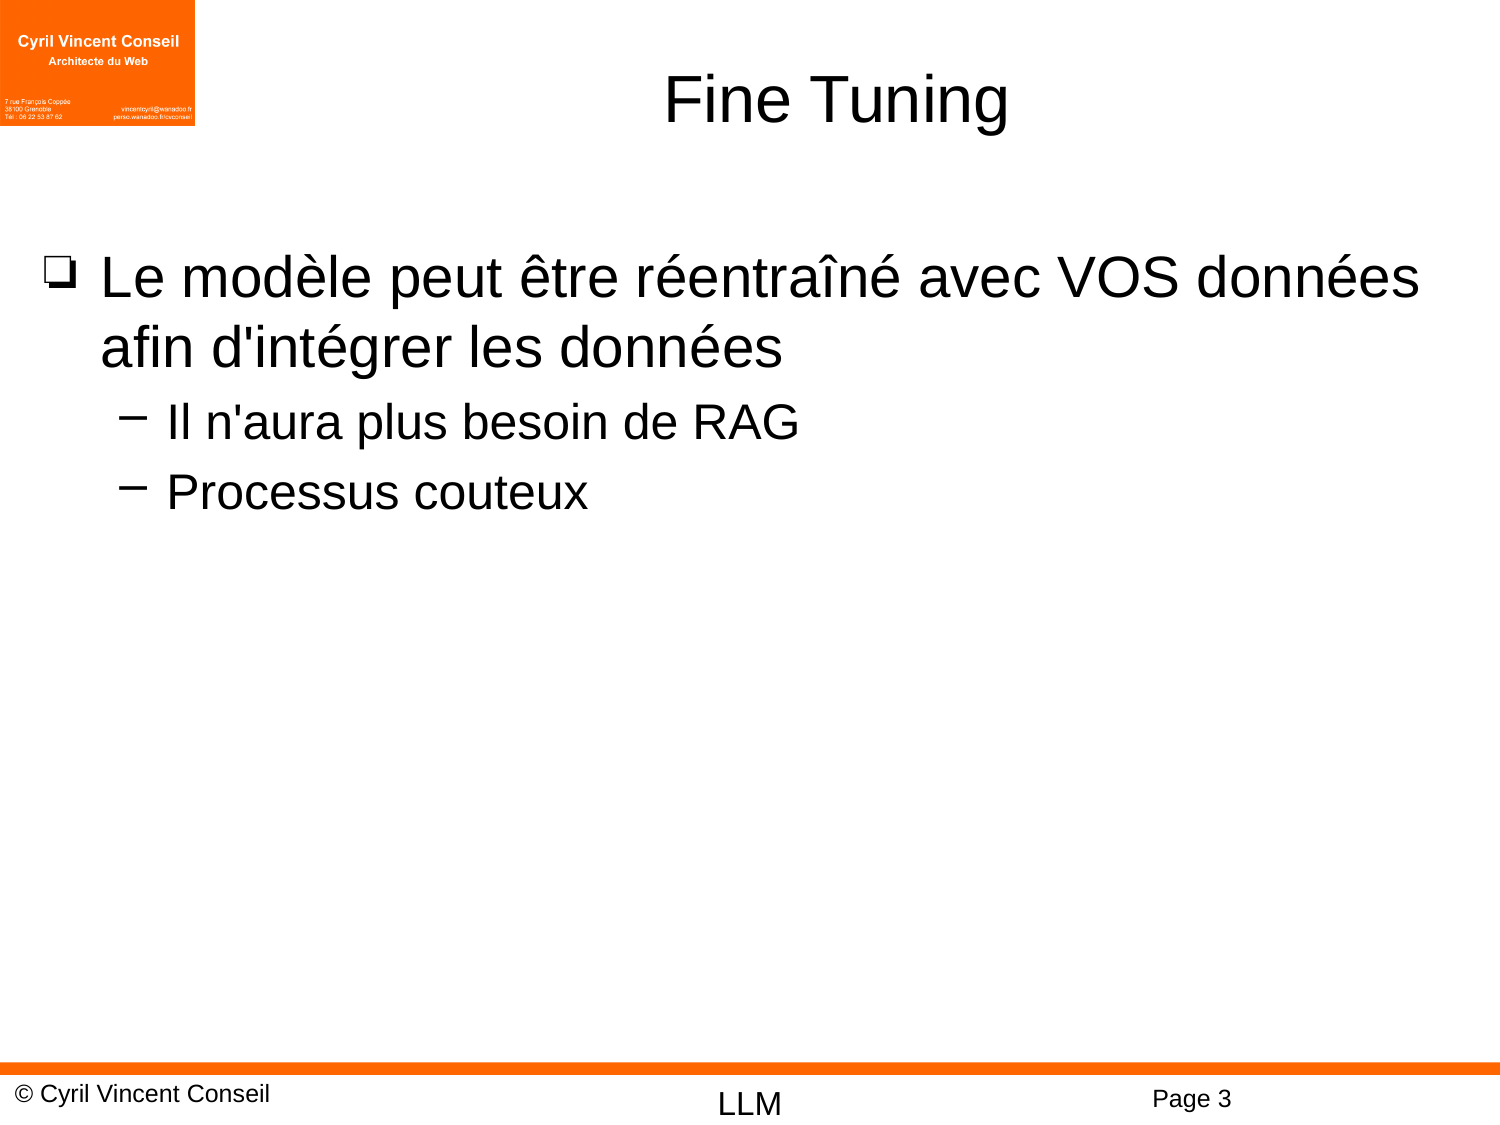

# Fine Tuning
Le modèle peut être réentraîné avec VOS données afin d'intégrer les données
Il n'aura plus besoin de RAG
Processus couteux